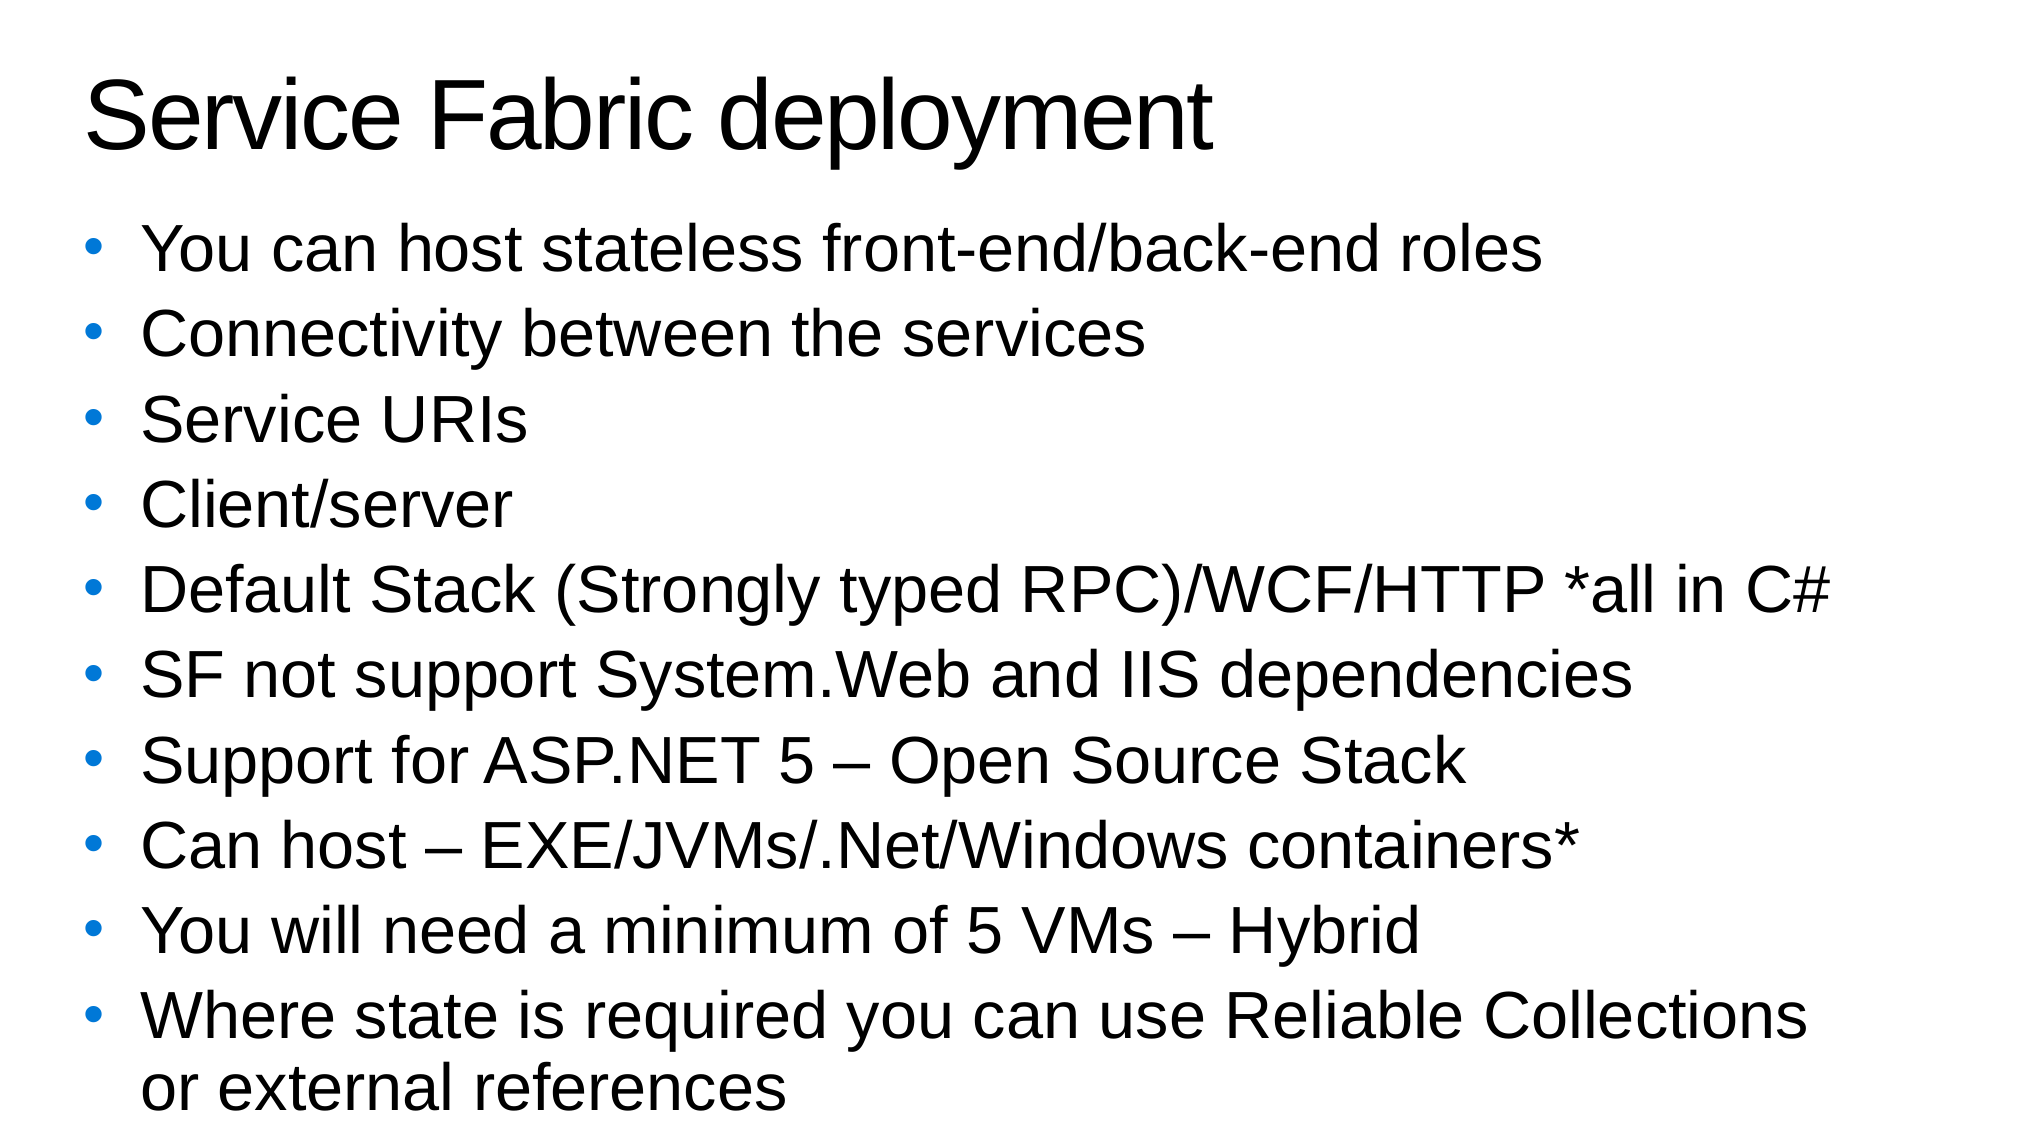

# Service Fabric deployment
You can host stateless front-end/back-end roles
Connectivity between the services
Service URIs
Client/server
Default Stack (Strongly typed RPC)/WCF/HTTP *all in C#
SF not support System.Web and IIS dependencies
Support for ASP.NET 5 – Open Source Stack
Can host – EXE/JVMs/.Net/Windows containers*
You will need a minimum of 5 VMs – Hybrid
Where state is required you can use Reliable Collections or external references